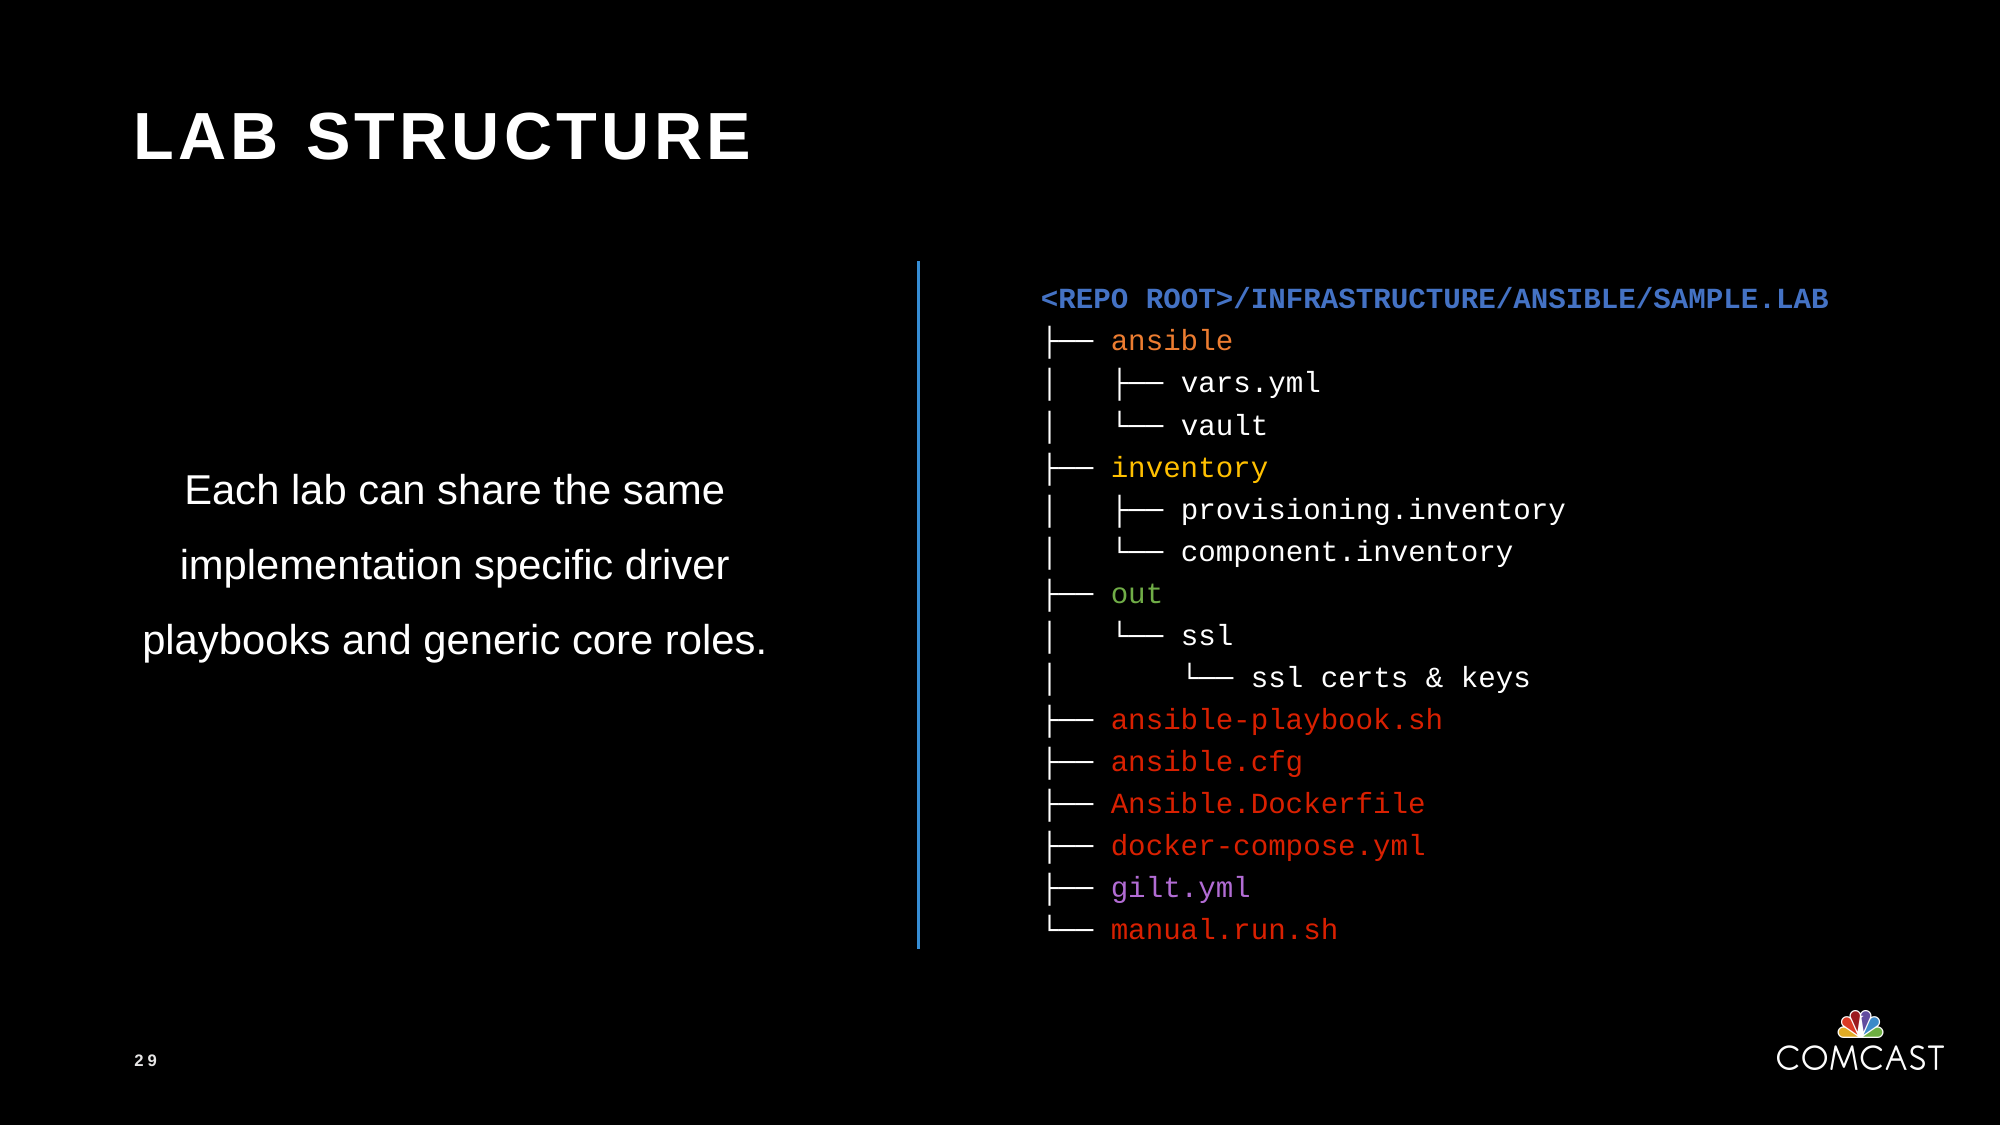

# Lab Structure

Each lab can share the same implementation specific driver playbooks and generic core roles.
<repo root>/infrastructure/ansible/sample.lab
├── ansible
│   ├── vars.yml
│   └── vault
├── inventory
│   ├── provisioning.inventory
│   └── component.inventory
├── out
│   └── ssl
│       └── ssl certs & keys
├── ansible-playbook.sh
├── ansible.cfg
├── Ansible.Dockerfile
├── docker-compose.yml
├── gilt.yml
└── manual.run.sh